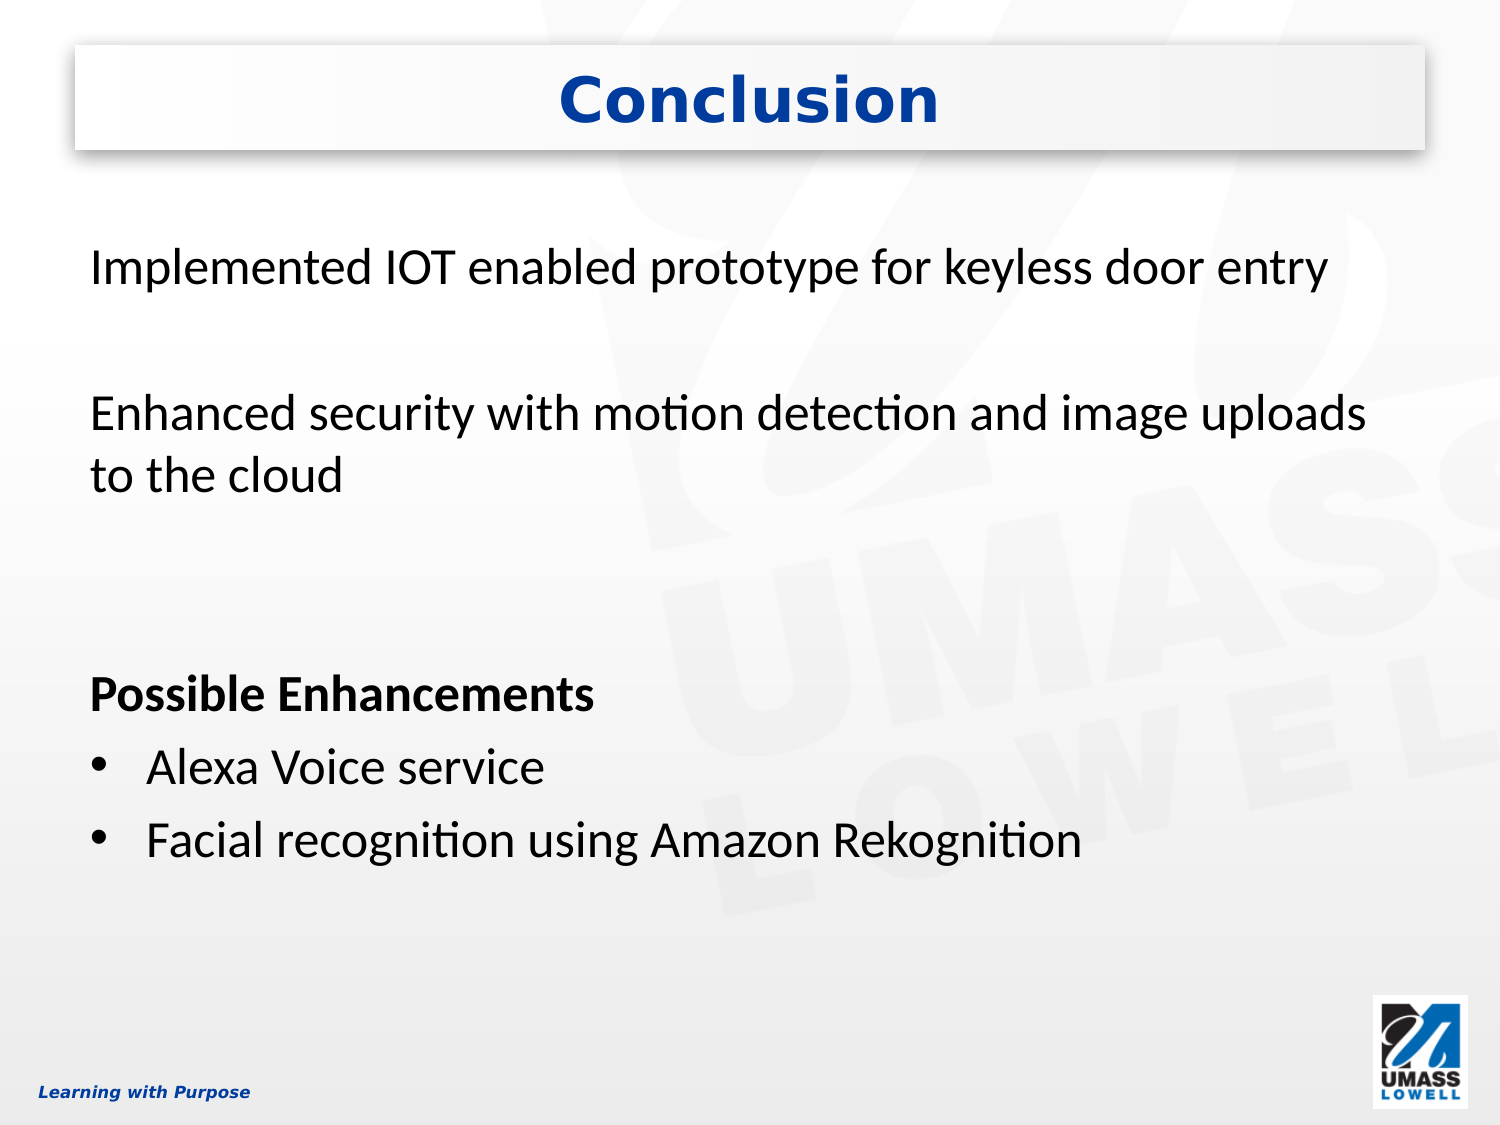

# Conclusion
Implemented IOT enabled prototype for keyless door entry

Enhanced security with motion detection and image uploads to the cloud

Possible Enhancements
Alexa Voice service
Facial recognition using Amazon Rekognition